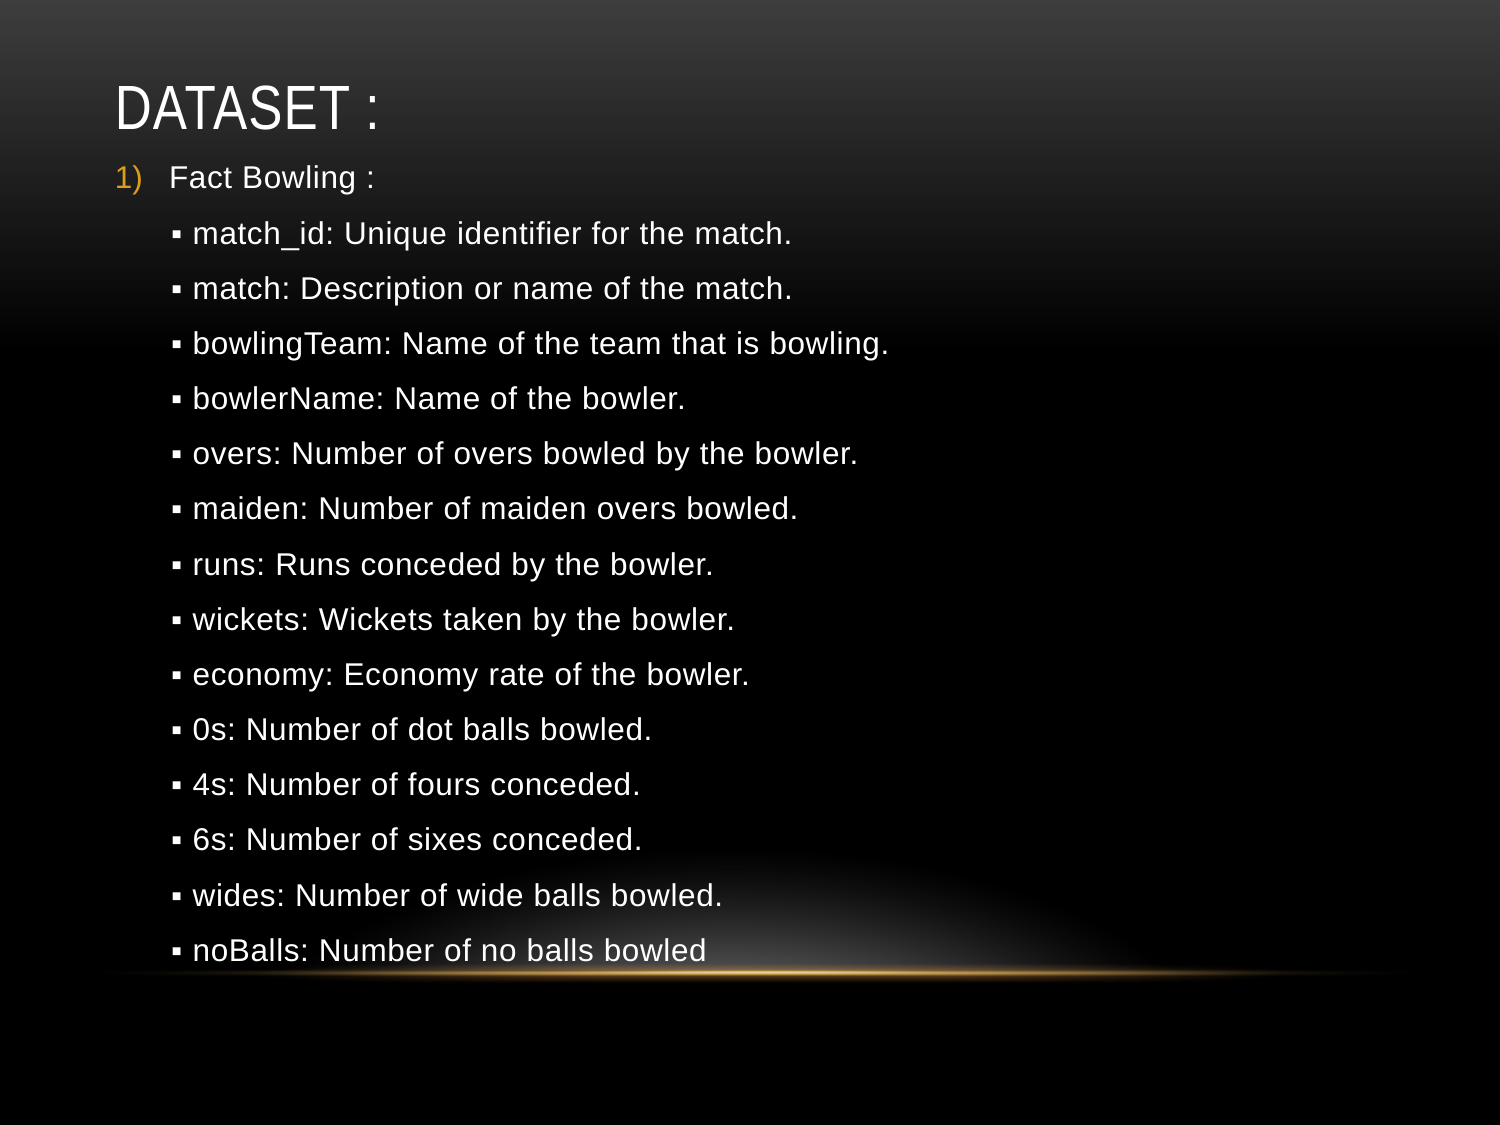

# Dataset :
Fact Bowling :
      ▪ match_id: Unique identifier for the match.
      ▪ match: Description or name of the match.
      ▪ bowlingTeam: Name of the team that is bowling.
      ▪ bowlerName: Name of the bowler.
      ▪ overs: Number of overs bowled by the bowler.
      ▪ maiden: Number of maiden overs bowled.
      ▪ runs: Runs conceded by the bowler.
      ▪ wickets: Wickets taken by the bowler.
      ▪ economy: Economy rate of the bowler.
      ▪ 0s: Number of dot balls bowled.
      ▪ 4s: Number of fours conceded.
      ▪ 6s: Number of sixes conceded.
      ▪ wides: Number of wide balls bowled.
      ▪ noBalls: Number of no balls bowled